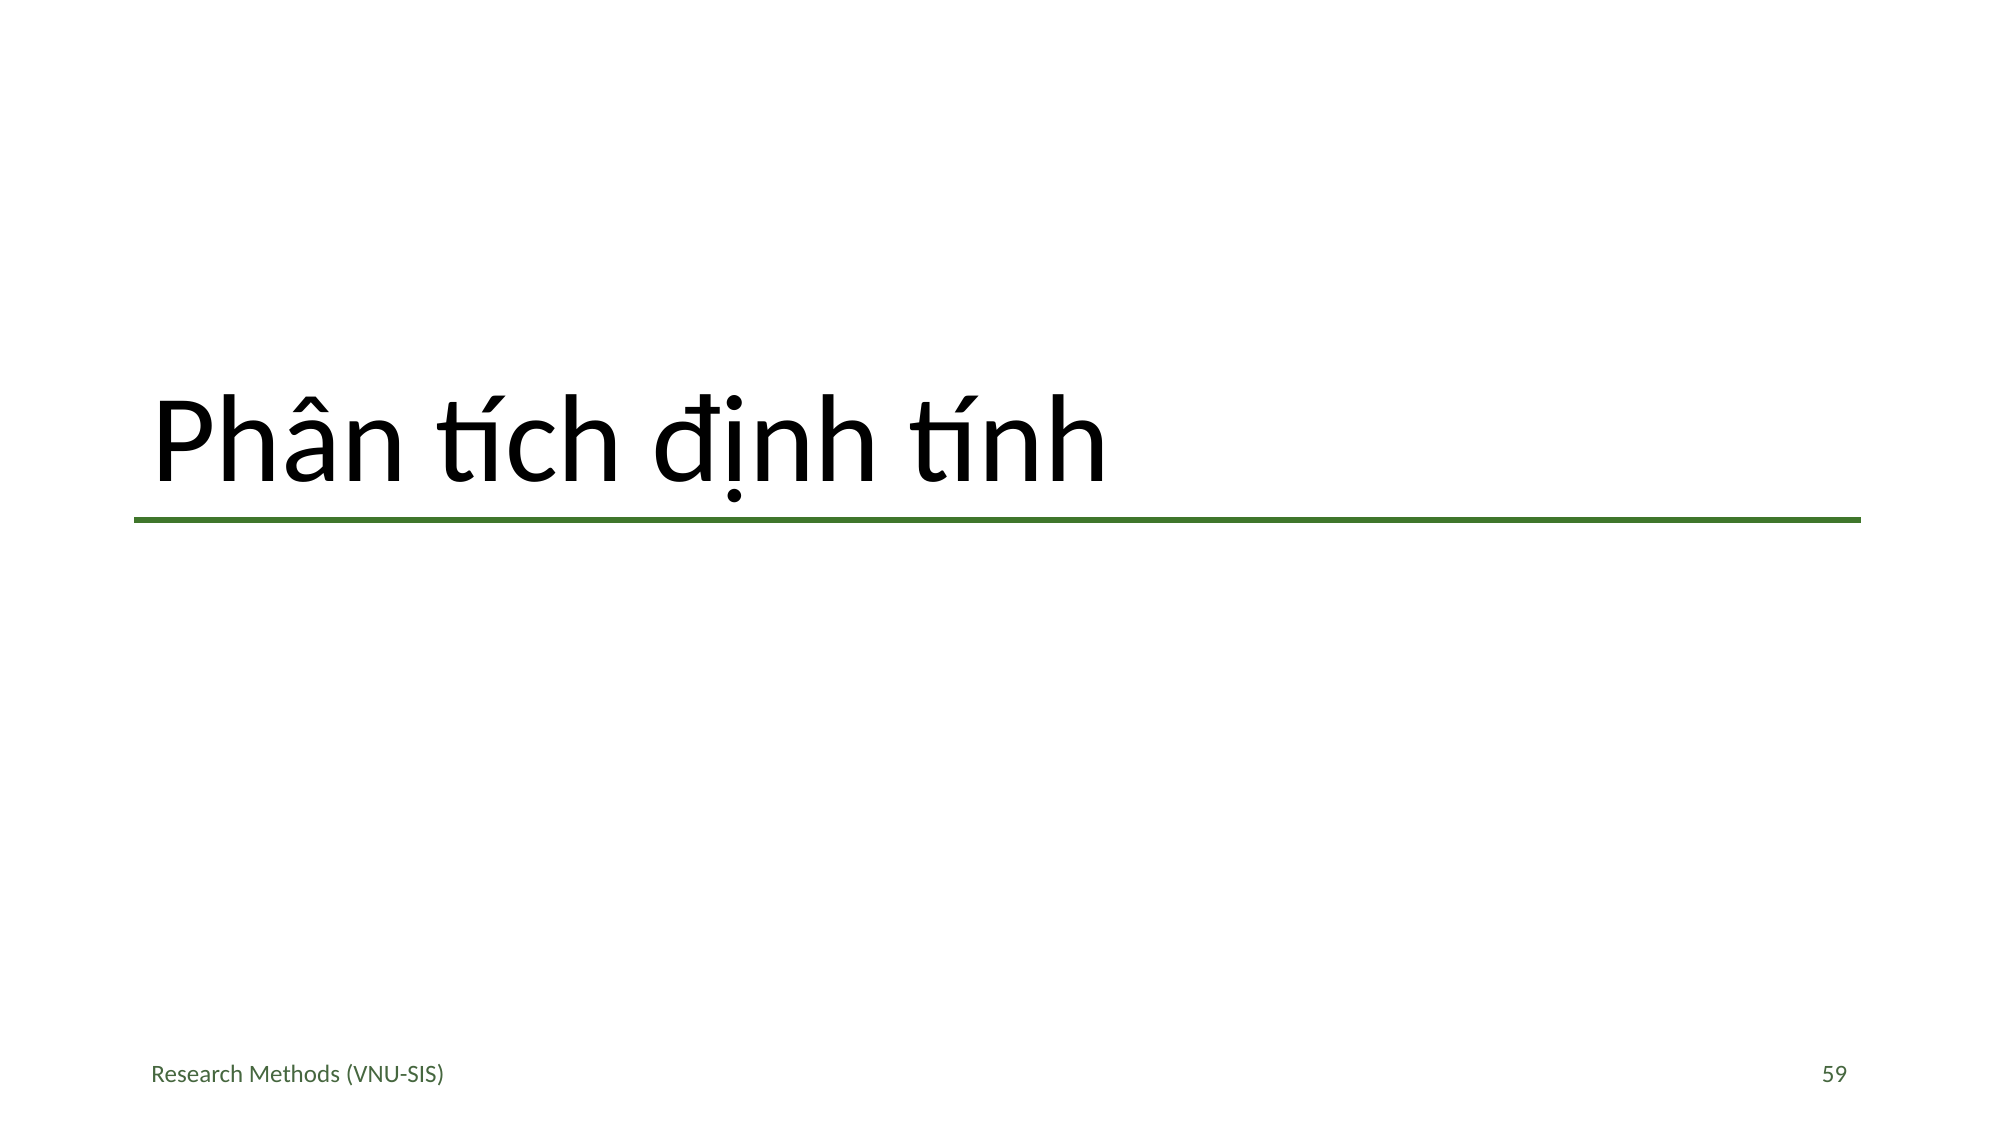

# Phân tích định tính

Research Methods (VNU-SIS)
59